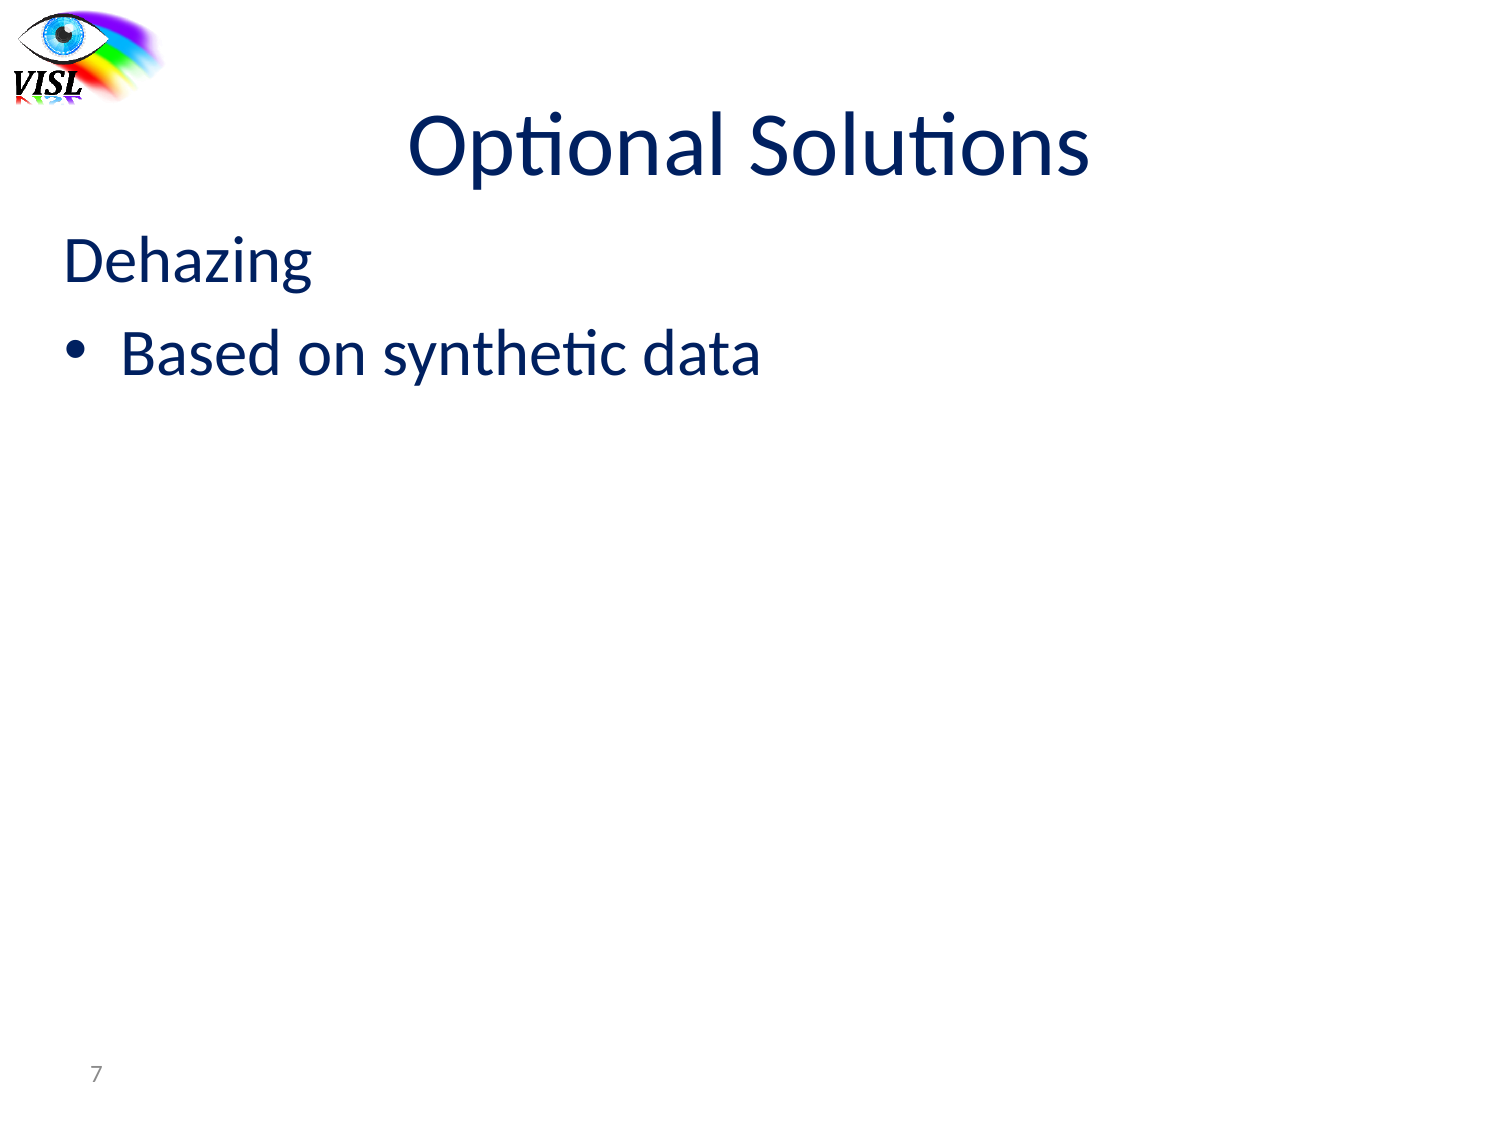

# Optional Solutions
Dehazing
Based on synthetic data

7